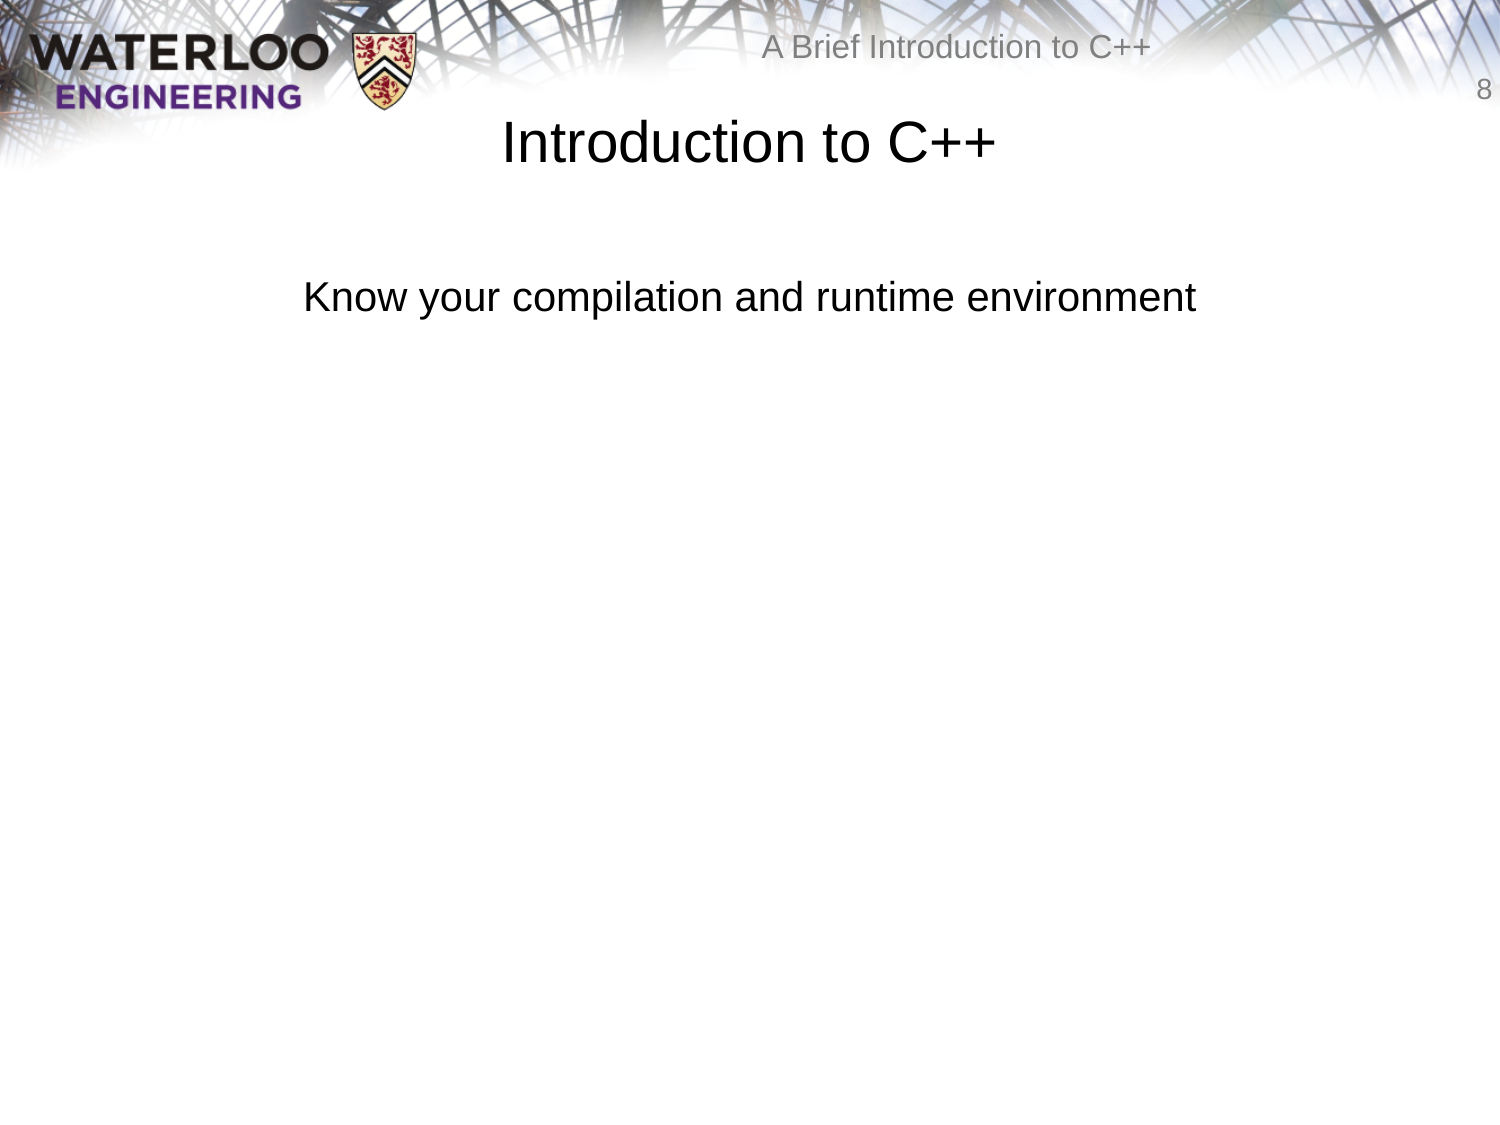

# Introduction to C++
Know your compilation and runtime environment